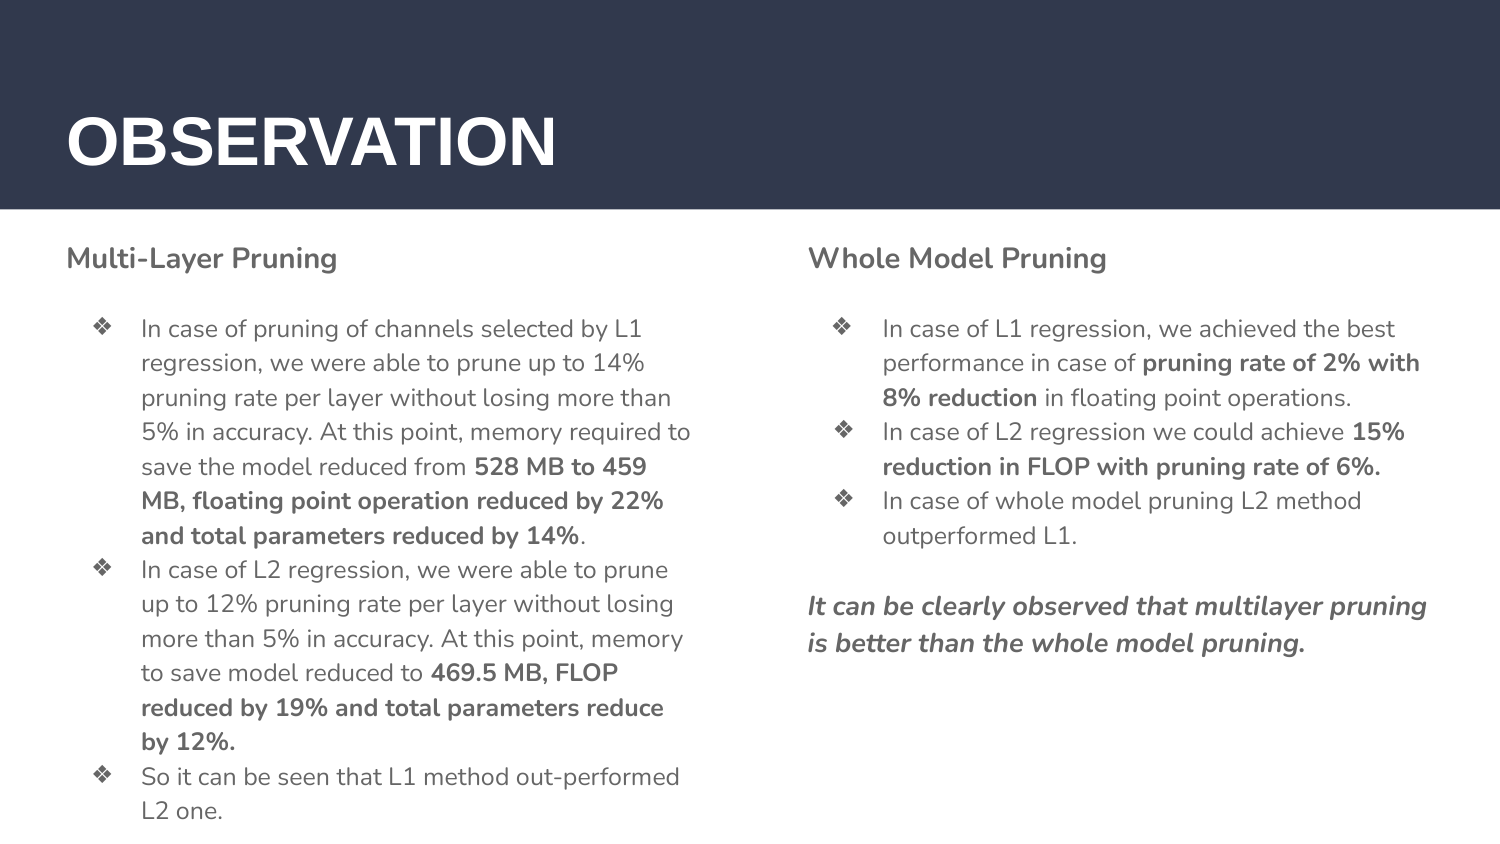

# OBSERVATION
Multi-Layer Pruning
In case of pruning of channels selected by L1 regression, we were able to prune up to 14% pruning rate per layer without losing more than 5% in accuracy. At this point, memory required to save the model reduced from 528 MB to 459 MB, floating point operation reduced by 22% and total parameters reduced by 14%.
In case of L2 regression, we were able to prune up to 12% pruning rate per layer without losing more than 5% in accuracy. At this point, memory to save model reduced to 469.5 MB, FLOP reduced by 19% and total parameters reduce by 12%.
So it can be seen that L1 method out-performed L2 one.
Whole Model Pruning
In case of L1 regression, we achieved the best performance in case of pruning rate of 2% with 8% reduction in floating point operations.
In case of L2 regression we could achieve 15% reduction in FLOP with pruning rate of 6%.
In case of whole model pruning L2 method outperformed L1.

It can be clearly observed that multilayer pruning is better than the whole model pruning.